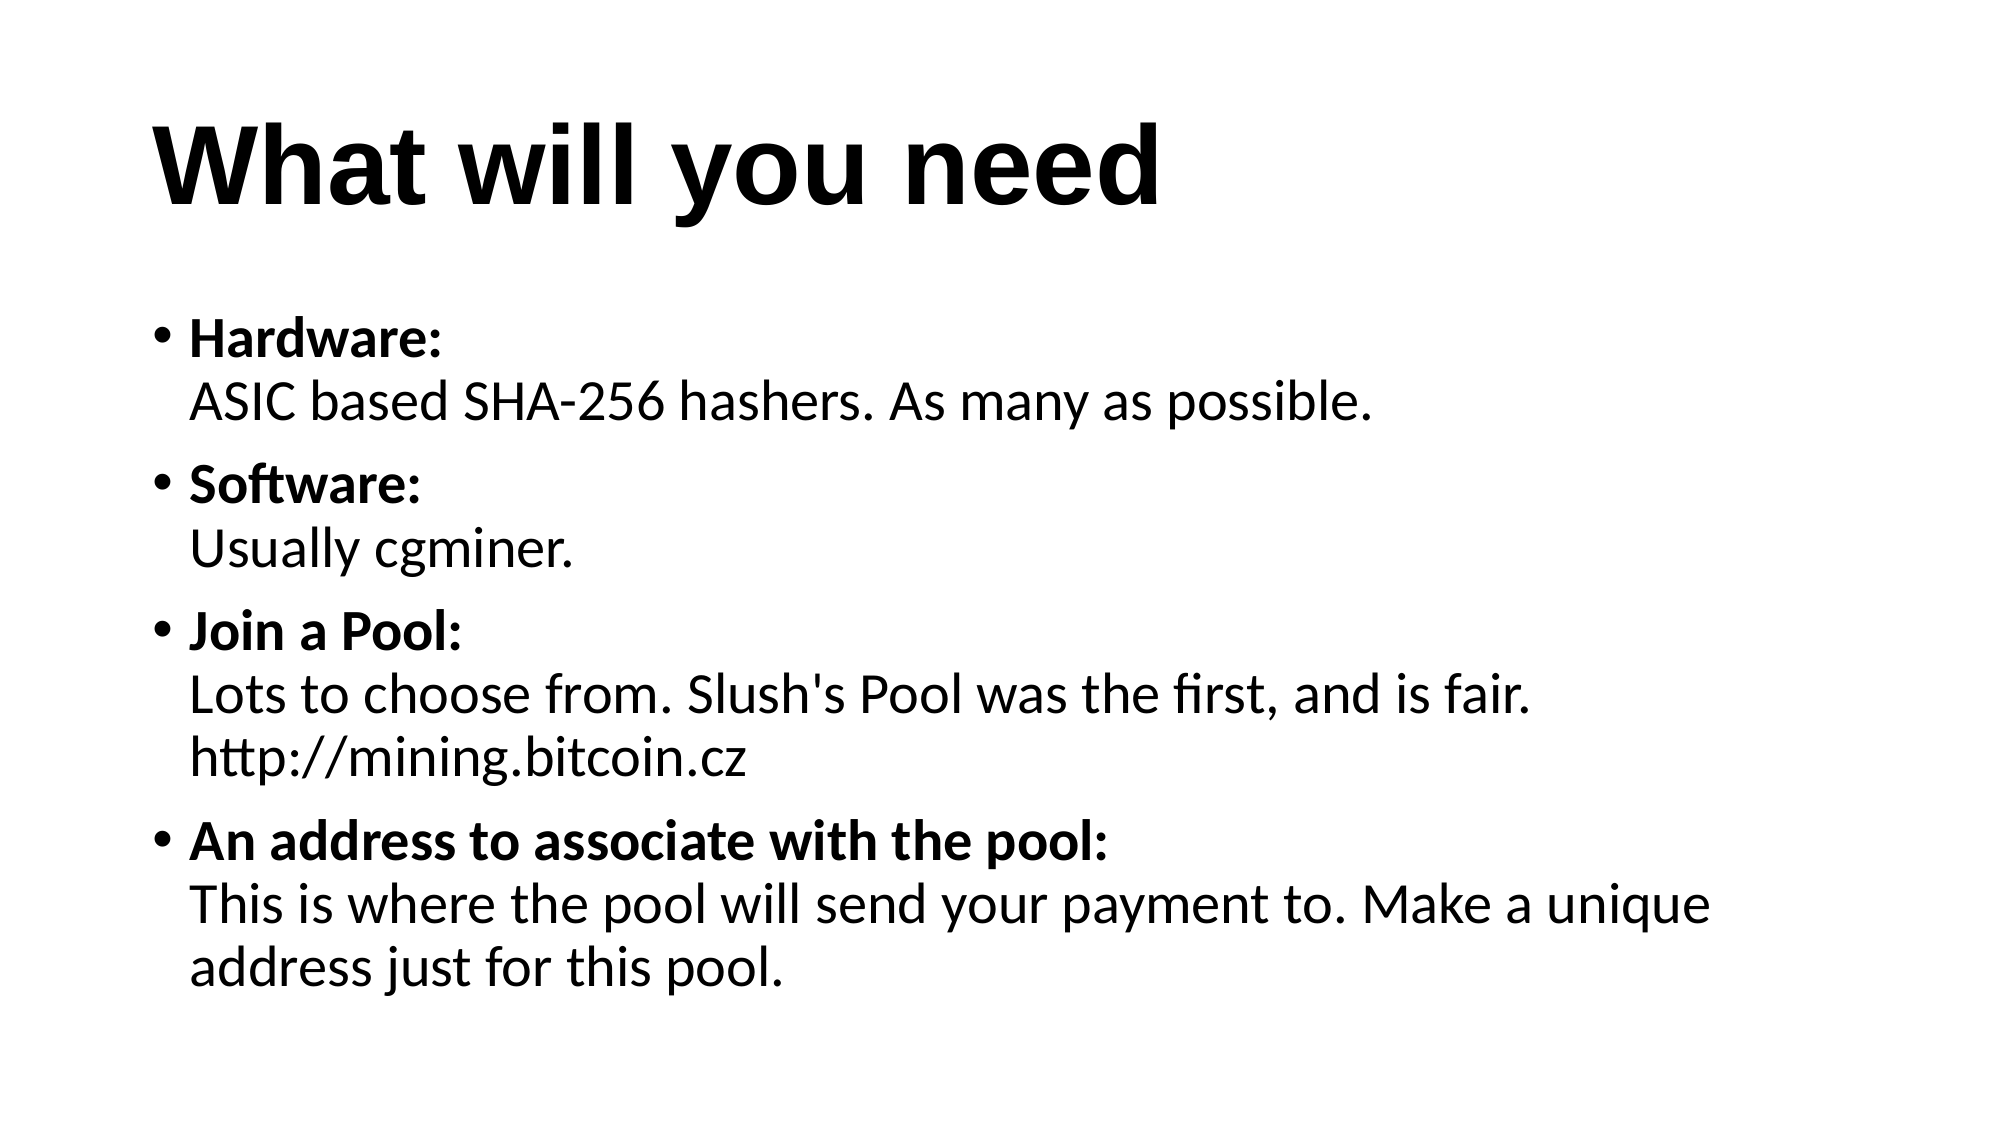

# What will you need
Hardware:
ASIC based SHA-256 hashers. As many as possible.
Software:
Usually cgminer.
Join a Pool:
Lots to choose from. Slush's Pool was the first, and is fair.
http://mining.bitcoin.cz
An address to associate with the pool:
This is where the pool will send your payment to. Make a unique address just for this pool.